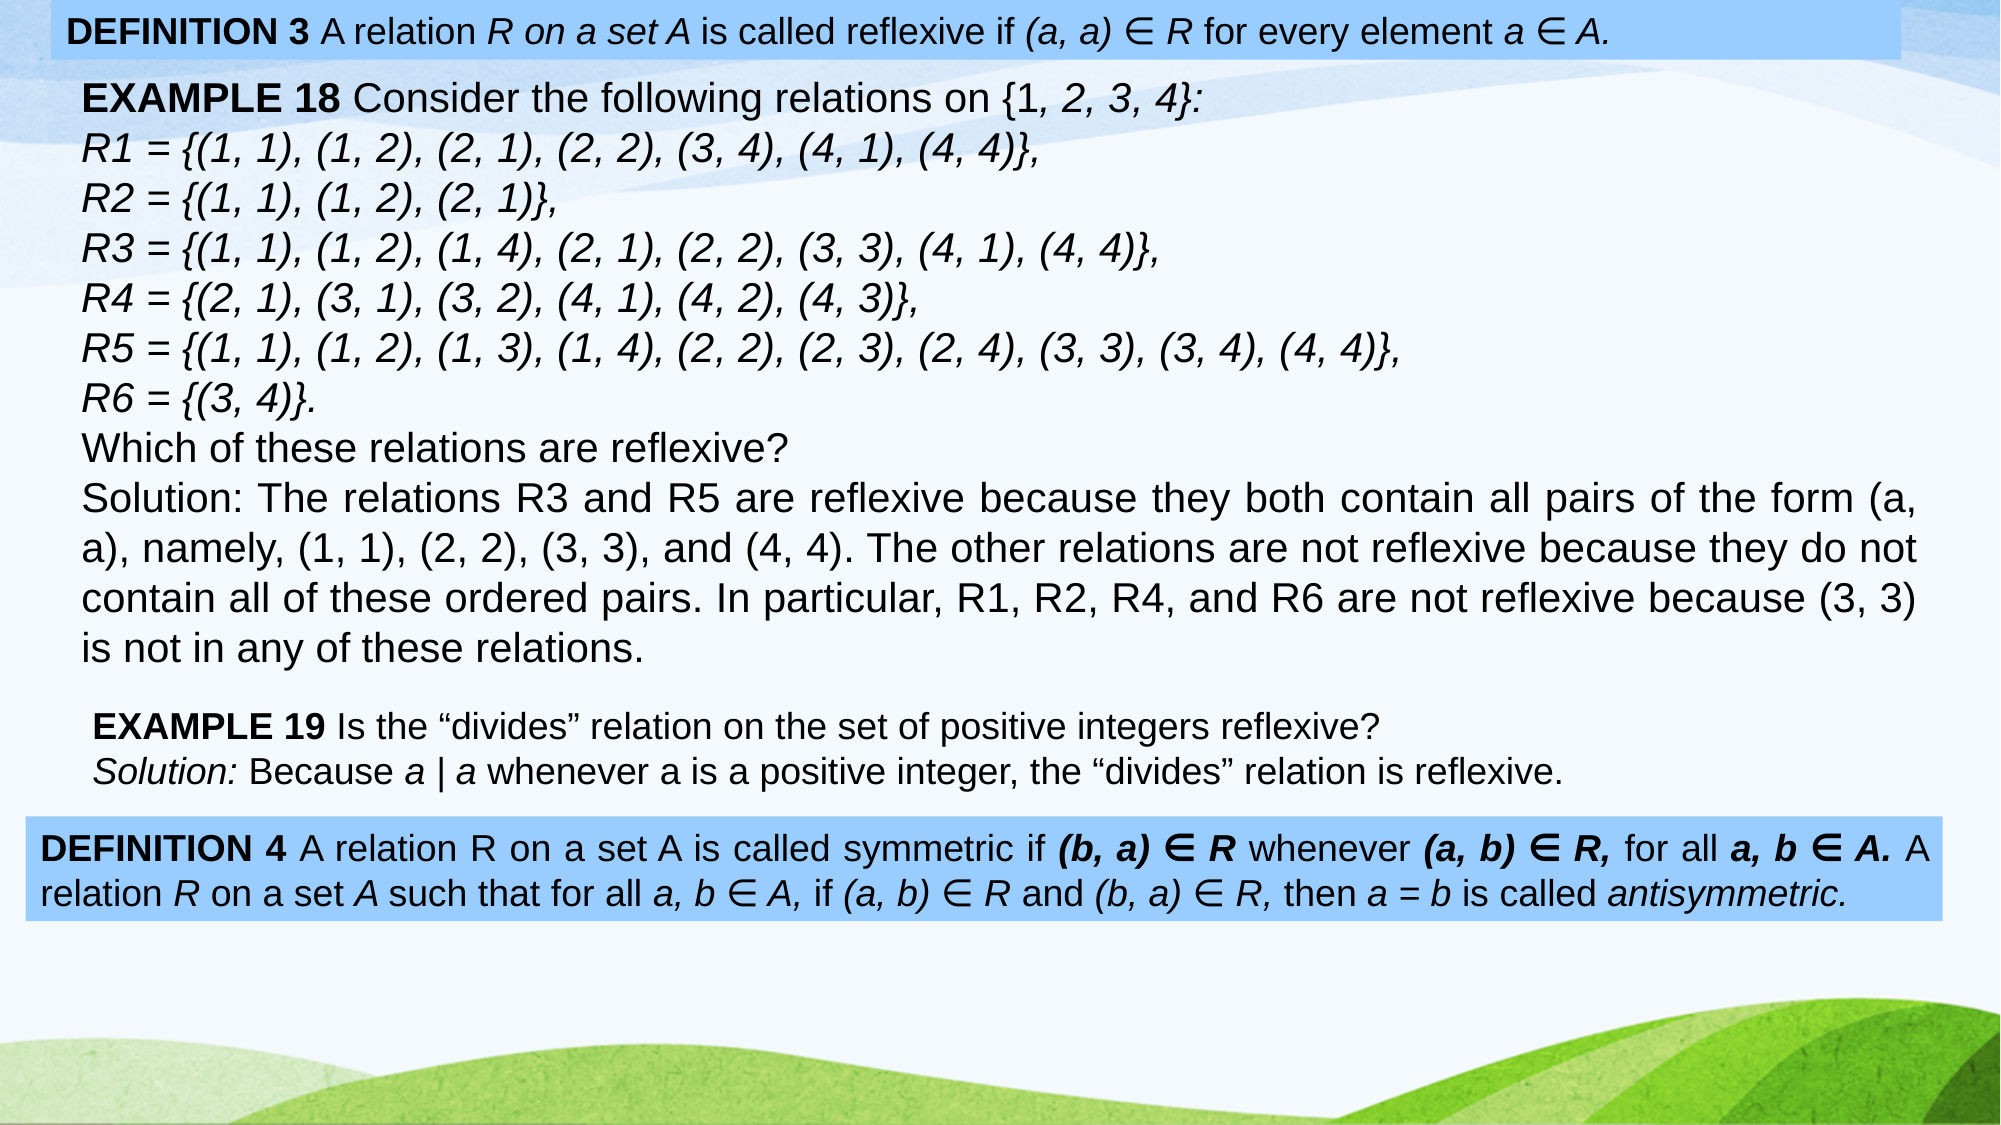

DEFINITION 3 A relation R on a set A is called reflexive if (a, a) ∈ R for every element a ∈ A.
EXAMPLE 18 Consider the following relations on {1, 2, 3, 4}:
R1 = {(1, 1), (1, 2), (2, 1), (2, 2), (3, 4), (4, 1), (4, 4)},
R2 = {(1, 1), (1, 2), (2, 1)},
R3 = {(1, 1), (1, 2), (1, 4), (2, 1), (2, 2), (3, 3), (4, 1), (4, 4)},
R4 = {(2, 1), (3, 1), (3, 2), (4, 1), (4, 2), (4, 3)},
R5 = {(1, 1), (1, 2), (1, 3), (1, 4), (2, 2), (2, 3), (2, 4), (3, 3), (3, 4), (4, 4)},
R6 = {(3, 4)}.
Which of these relations are reflexive?
Solution: The relations R3 and R5 are reflexive because they both contain all pairs of the form (a, a), namely, (1, 1), (2, 2), (3, 3), and (4, 4). The other relations are not reflexive because they do not contain all of these ordered pairs. In particular, R1, R2, R4, and R6 are not reflexive because (3, 3) is not in any of these relations.
EXAMPLE 19 Is the “divides” relation on the set of positive integers reflexive?
Solution: Because a | a whenever a is a positive integer, the “divides” relation is reflexive.
DEFINITION 4 A relation R on a set A is called symmetric if (b, a) ∈ R whenever (a, b) ∈ R, for all a, b ∈ A. A relation R on a set A such that for all a, b ∈ A, if (a, b) ∈ R and (b, a) ∈ R, then a = b is called antisymmetric.